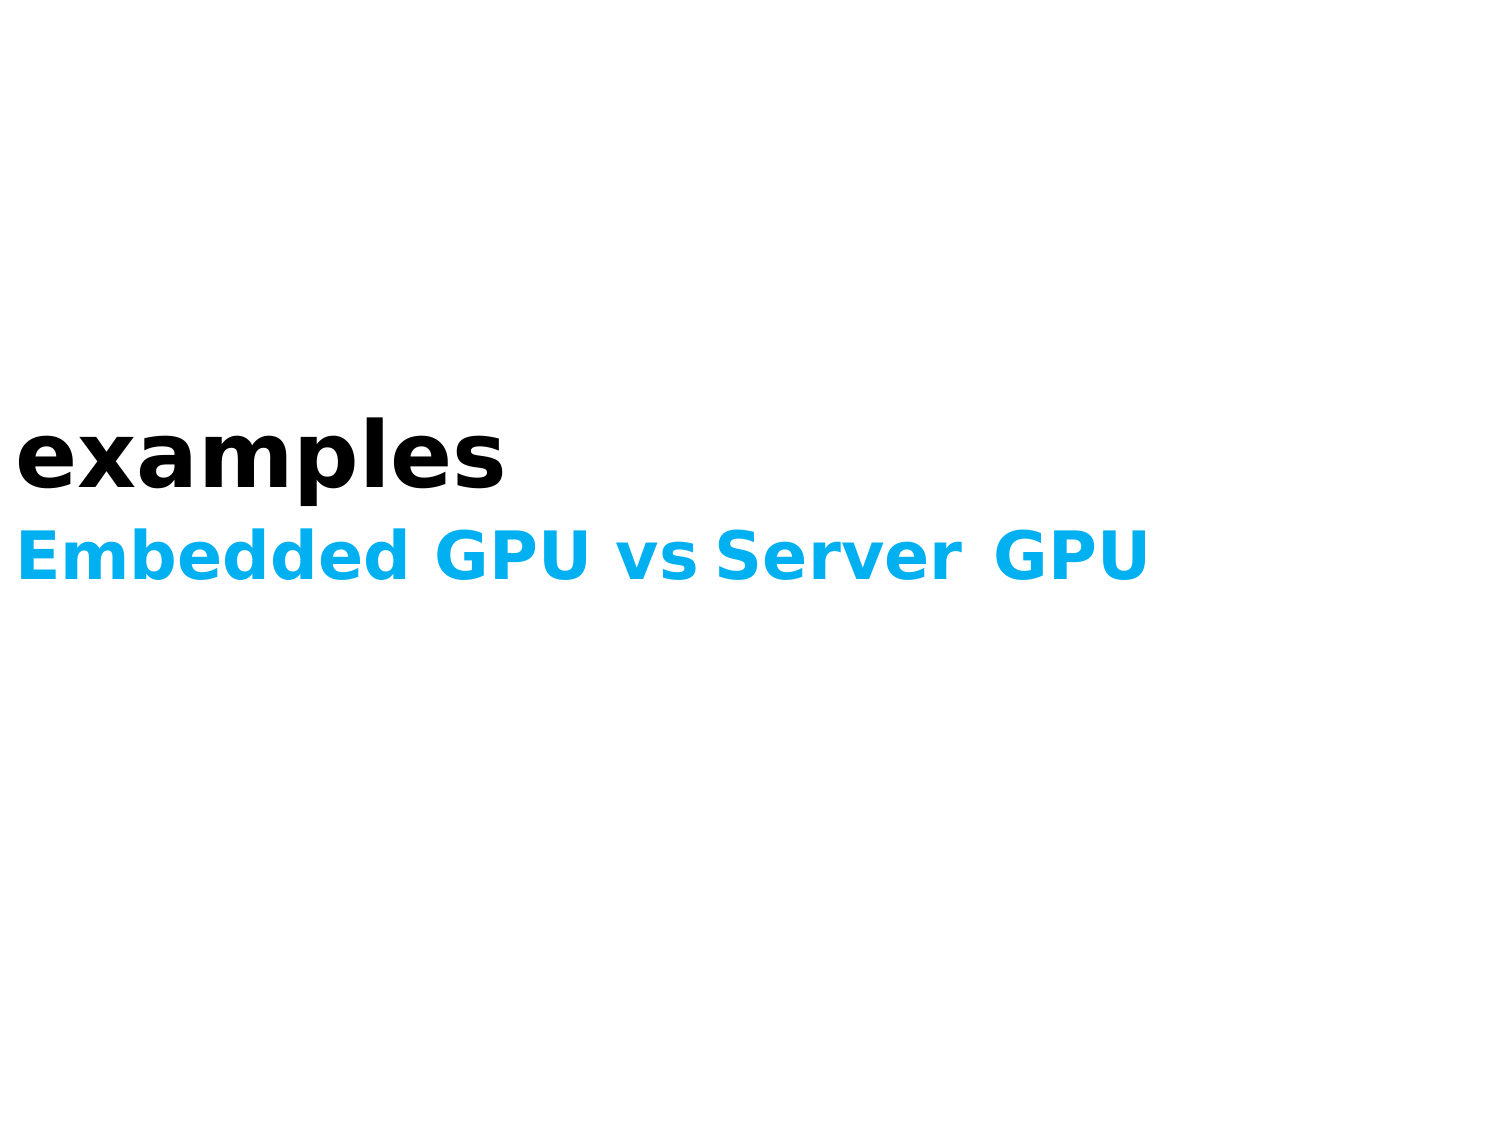

# examples

Embedded GPU vs Server GPU

Embedded

Server